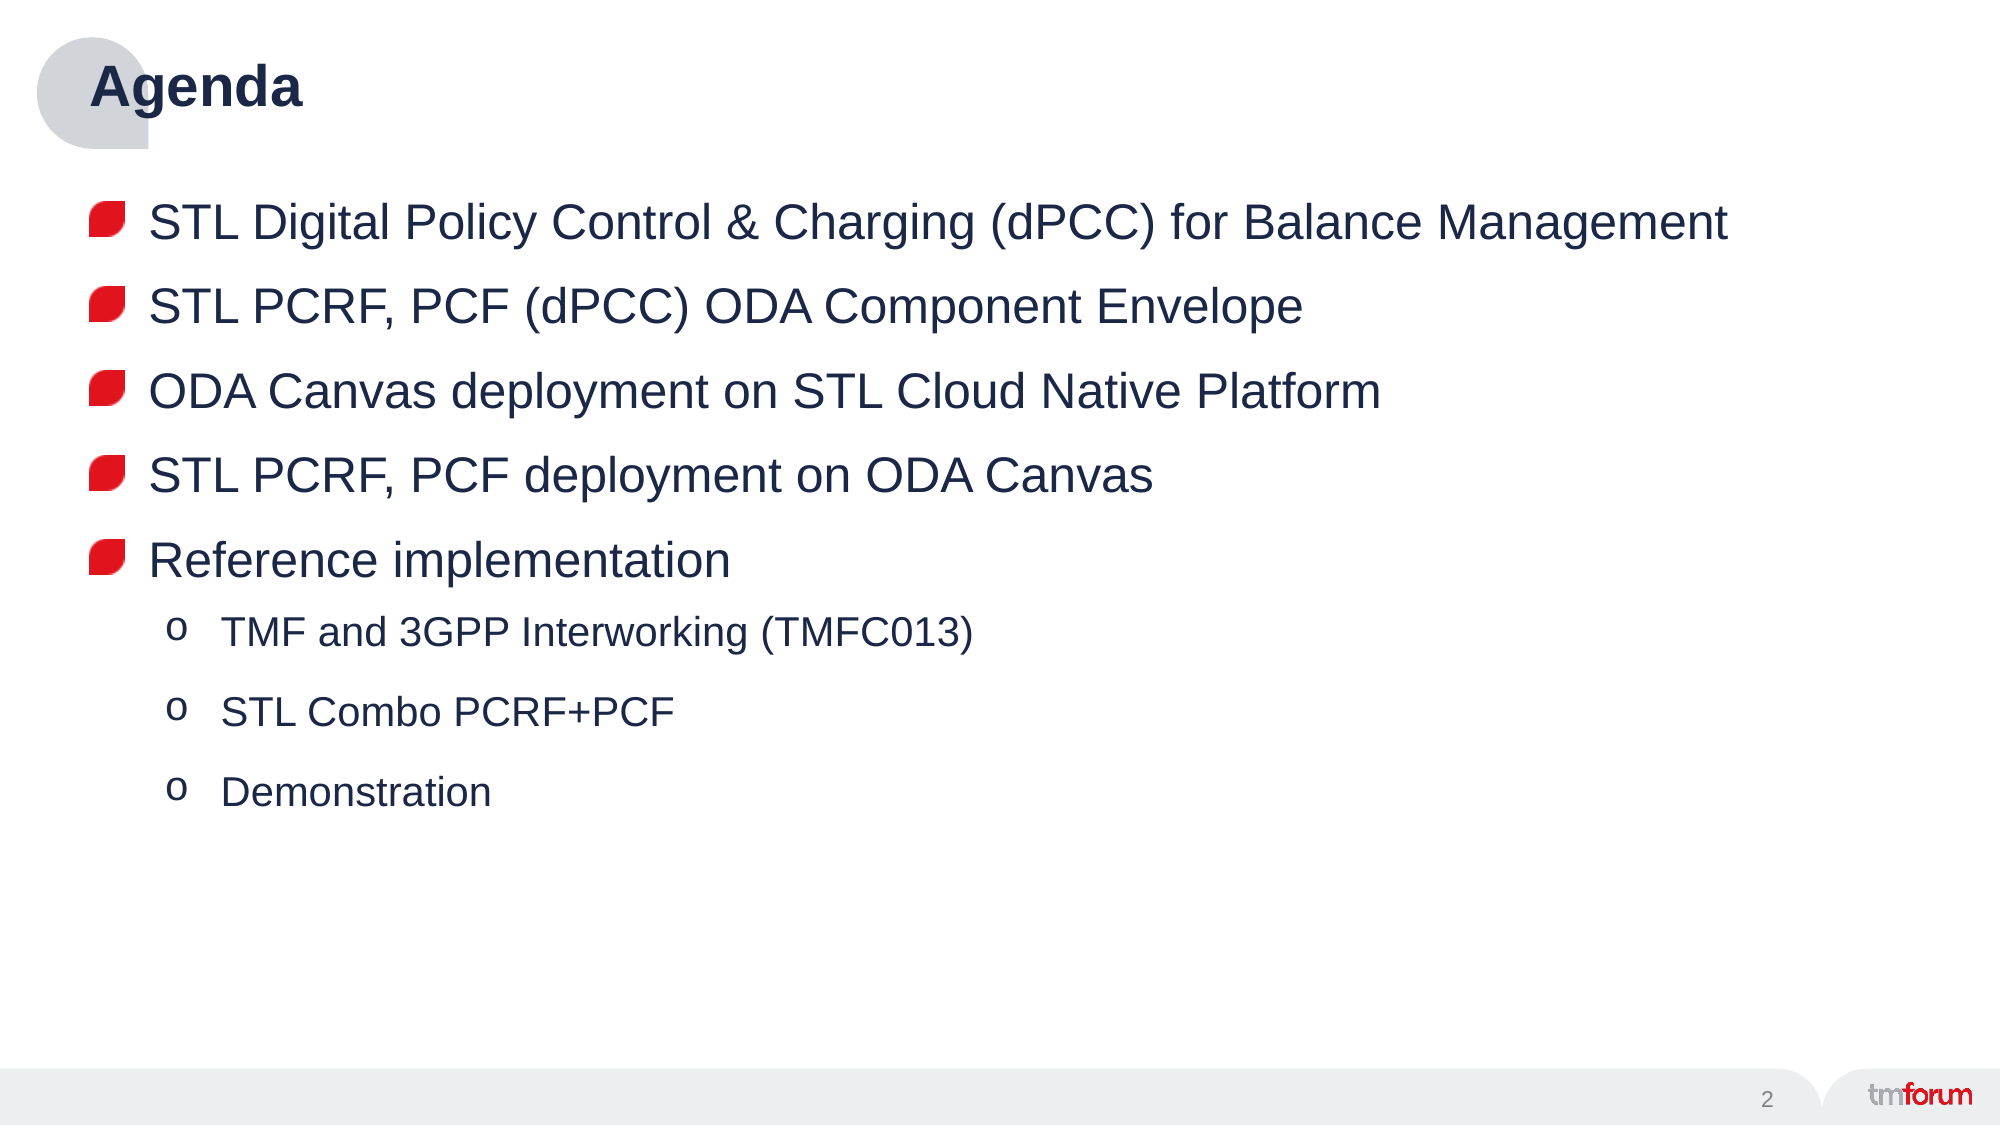

# Agenda
STL Digital Policy Control & Charging (dPCC) for Balance Management
STL PCRF, PCF (dPCC) ODA Component Envelope
ODA Canvas deployment on STL Cloud Native Platform
STL PCRF, PCF deployment on ODA Canvas
Reference implementation
TMF and 3GPP Interworking (TMFC013)
STL Combo PCRF+PCF
Demonstration